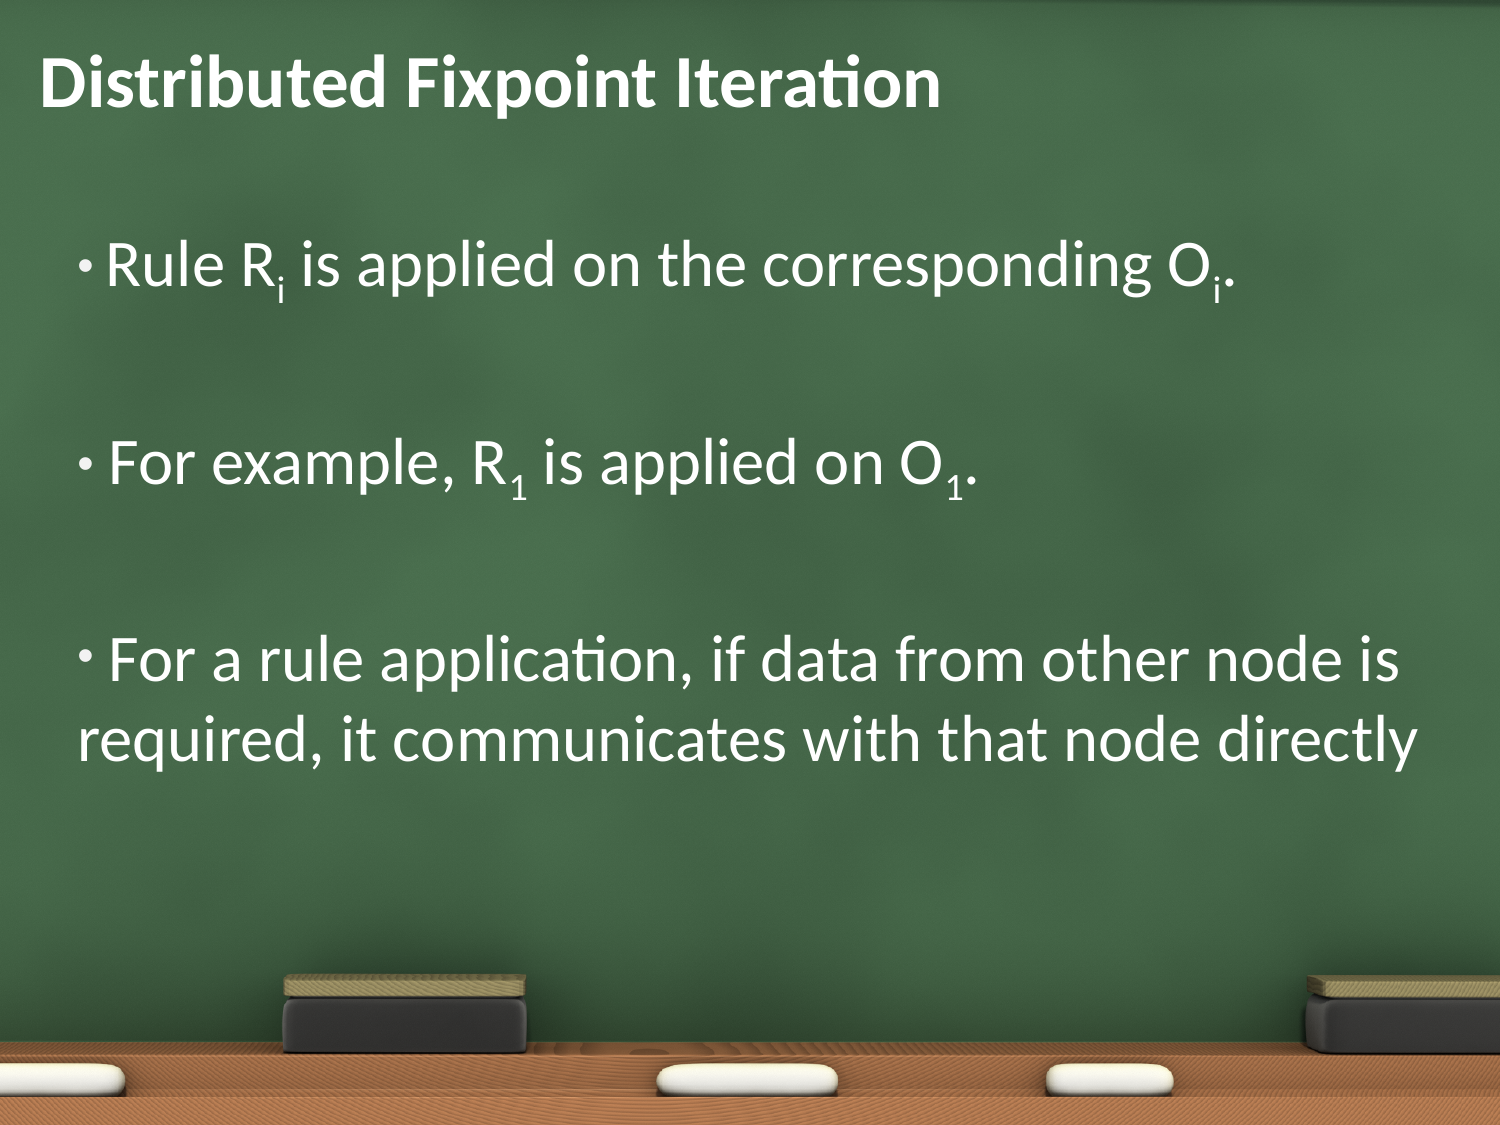

# Distributed Fixpoint Iteration
Rule Ri is applied on the corresponding Oi.

 For example, R1 is applied on O1.

 For a rule application, if data from other node is required, it communicates with that node directly